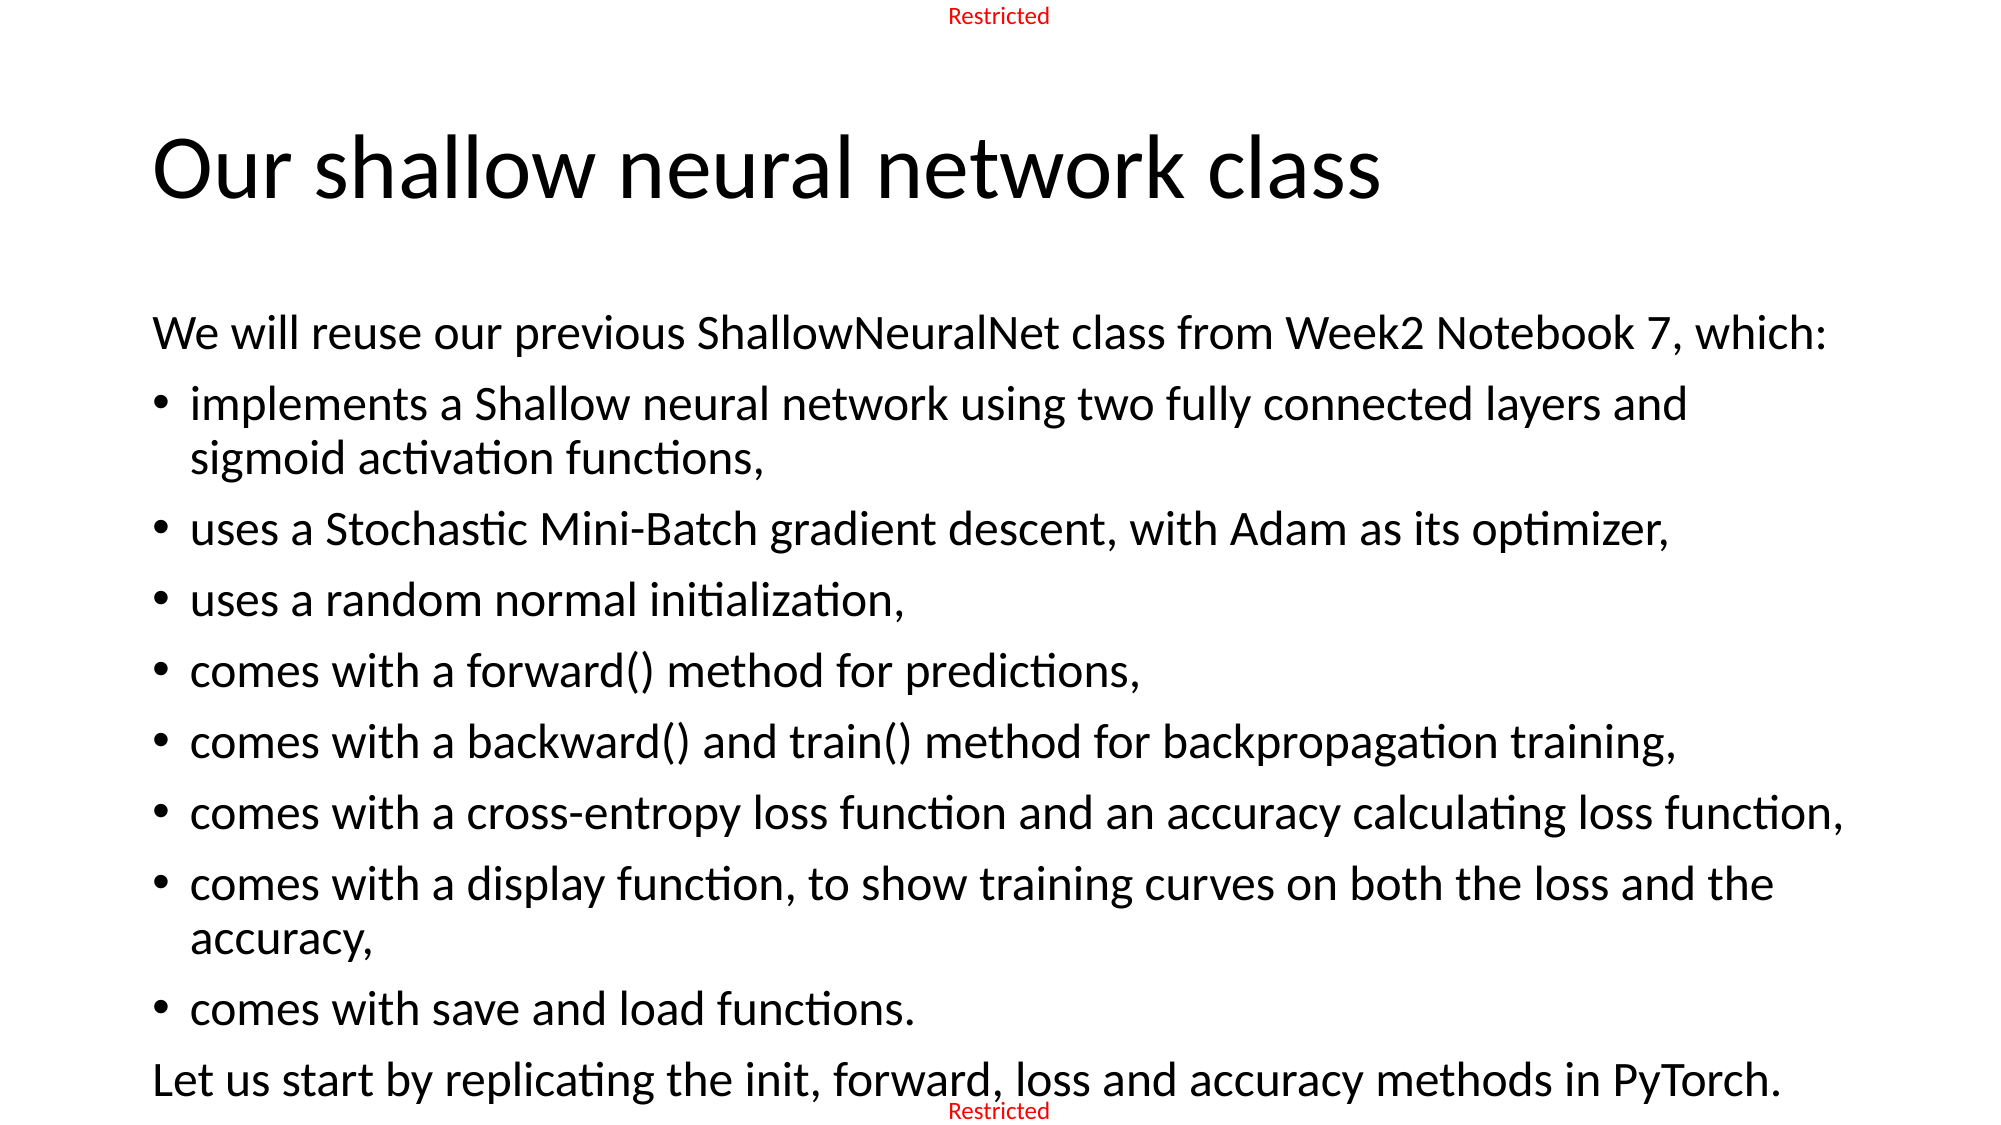

# Our shallow neural network class
We will reuse our previous ShallowNeuralNet class from Week2 Notebook 7, which:
implements a Shallow neural network using two fully connected layers and sigmoid activation functions,
uses a Stochastic Mini-Batch gradient descent, with Adam as its optimizer,
uses a random normal initialization,
comes with a forward() method for predictions,
comes with a backward() and train() method for backpropagation training,
comes with a cross-entropy loss function and an accuracy calculating loss function,
comes with a display function, to show training curves on both the loss and the accuracy,
comes with save and load functions.
Let us start by replicating the init, forward, loss and accuracy methods in PyTorch.